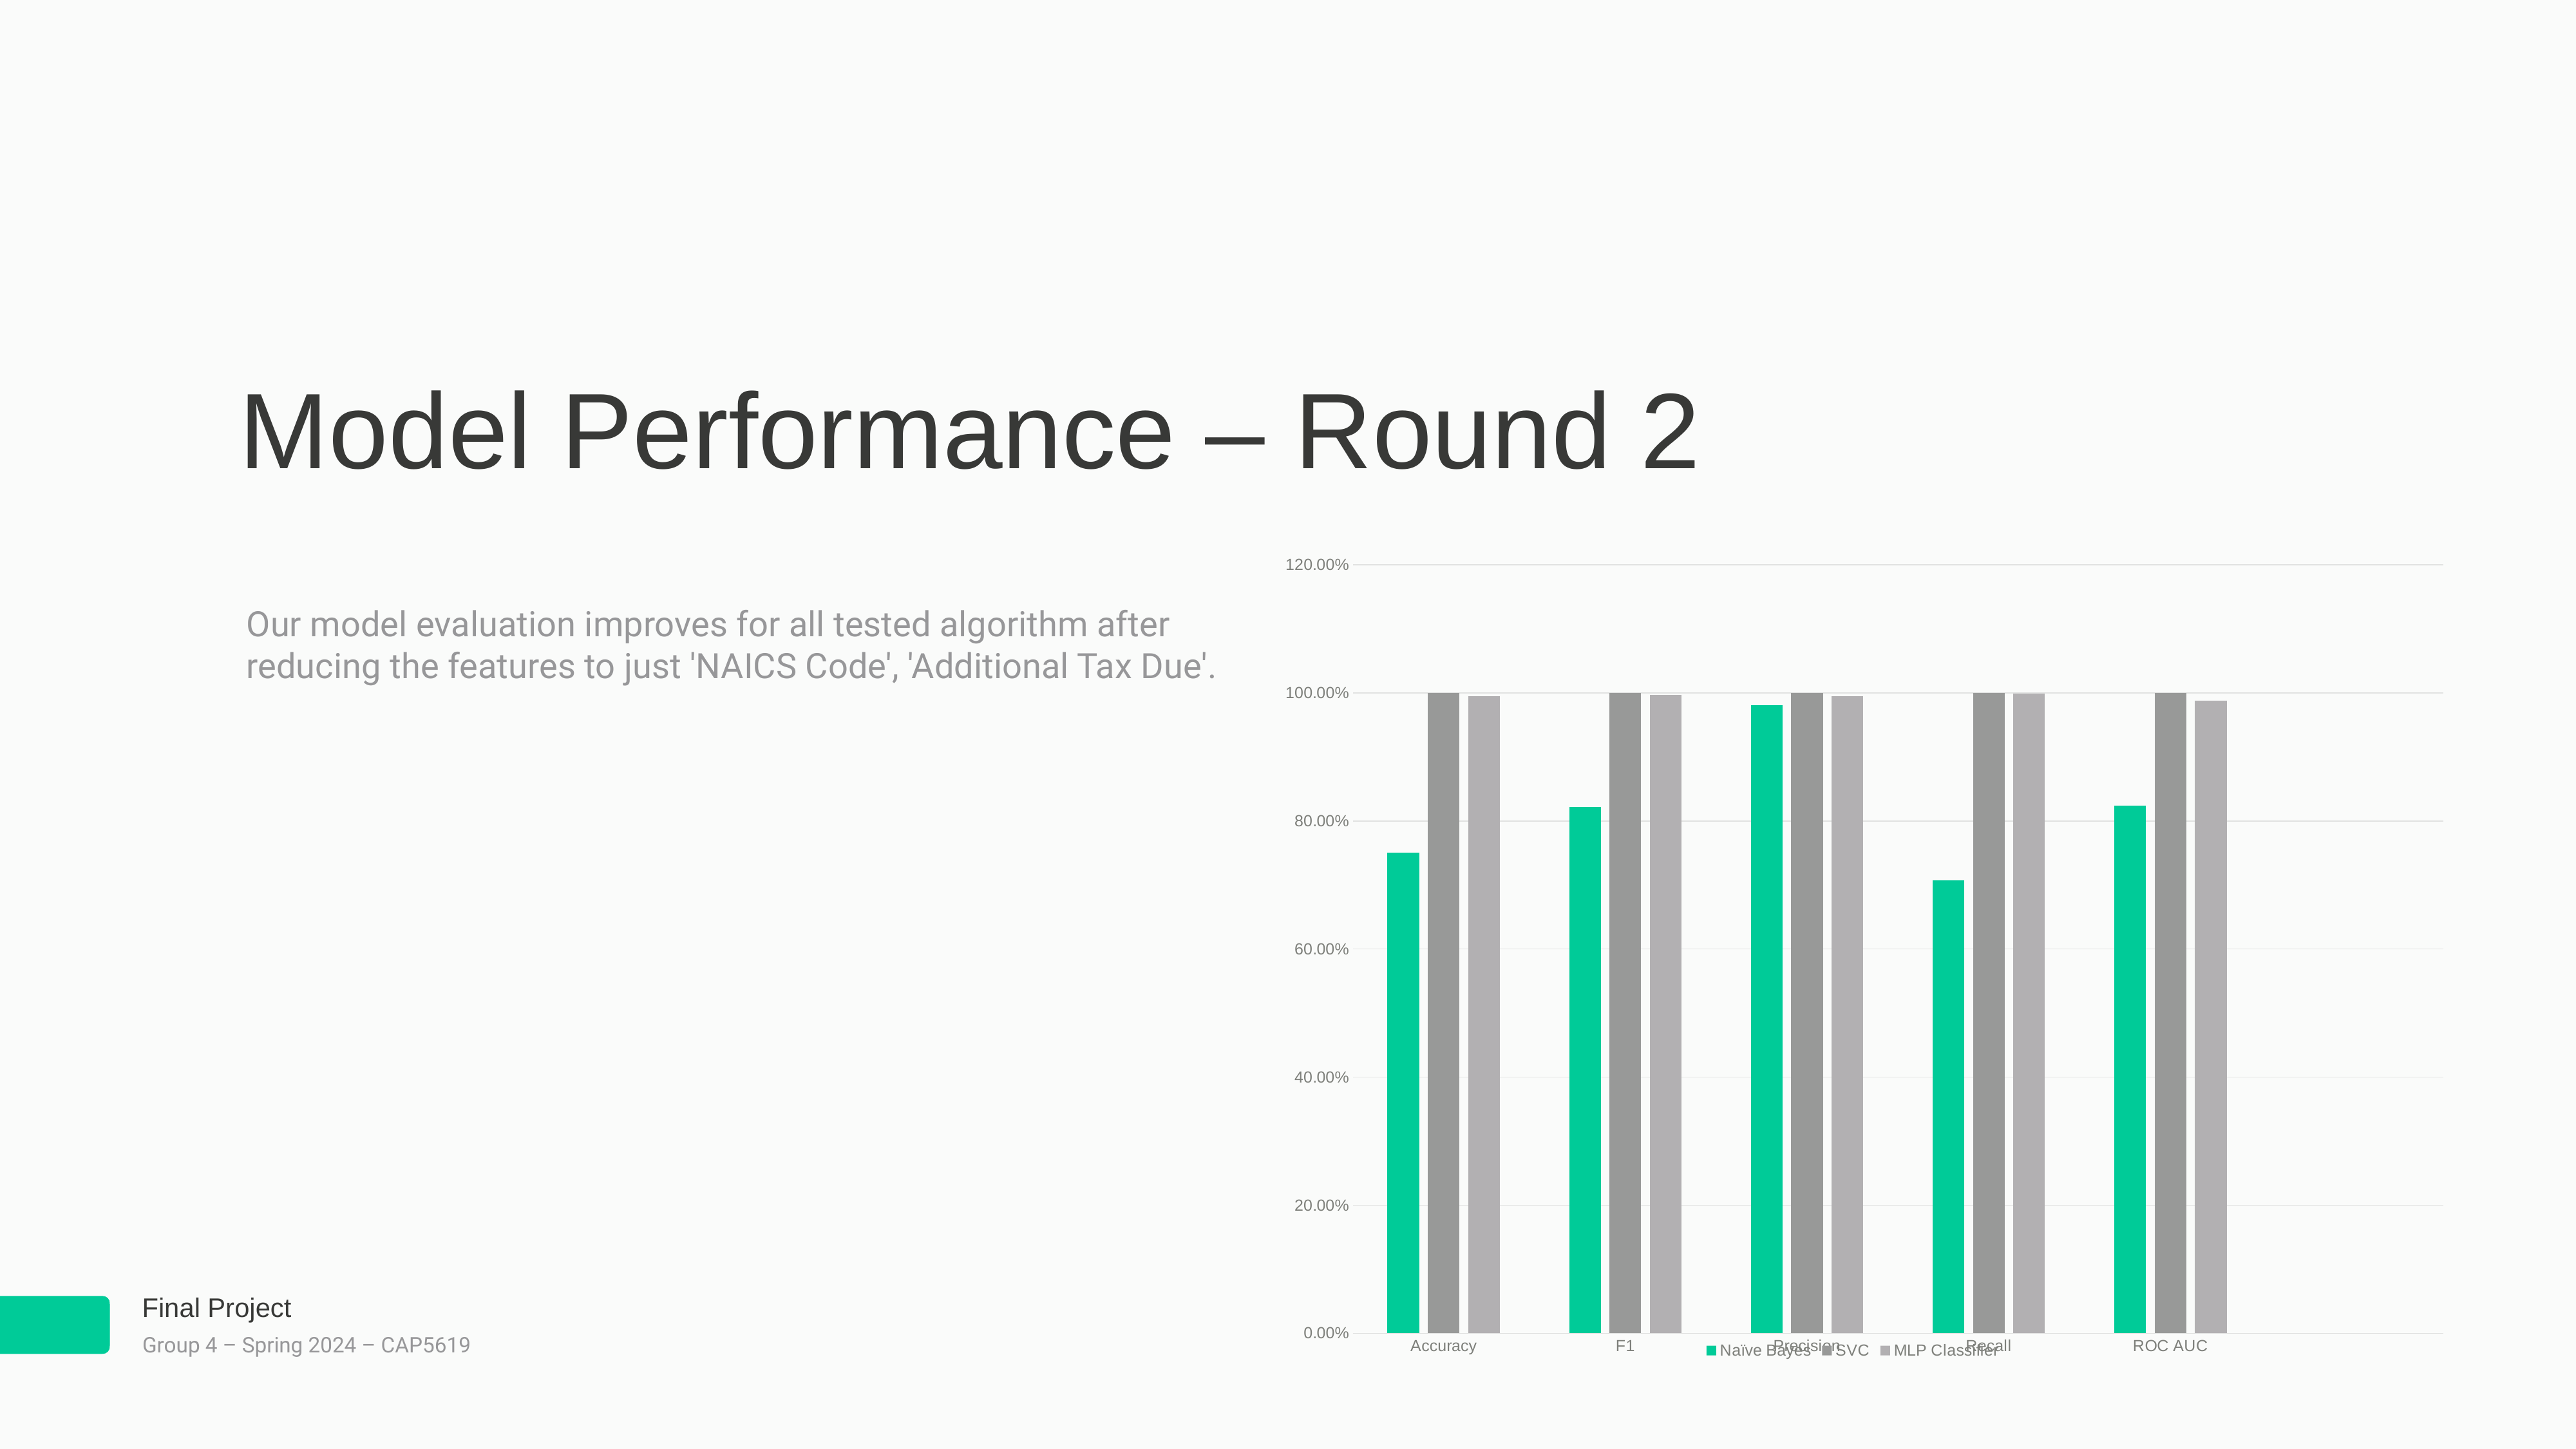

Model Performance – Round 2

### Chart

| Category | Naïve Bayes | SVC | MLP Classifier |
|---|---|---|---|
| Accuracy | 0.7509 | 0.9998 | 0.9948 |
| F1 | 0.8222 | 0.9999 | 0.9968 |
| Precision | 0.9813 | 1.0 | 0.9947 |
| Recall | 0.7076 | 0.9998 | 0.9989 |
| ROC AUC | 0.8242 | 0.9999 | 0.9877 |
Our model evaluation improves for all tested algorithm after reducing the features to just 'NAICS Code', 'Additional Tax Due'.